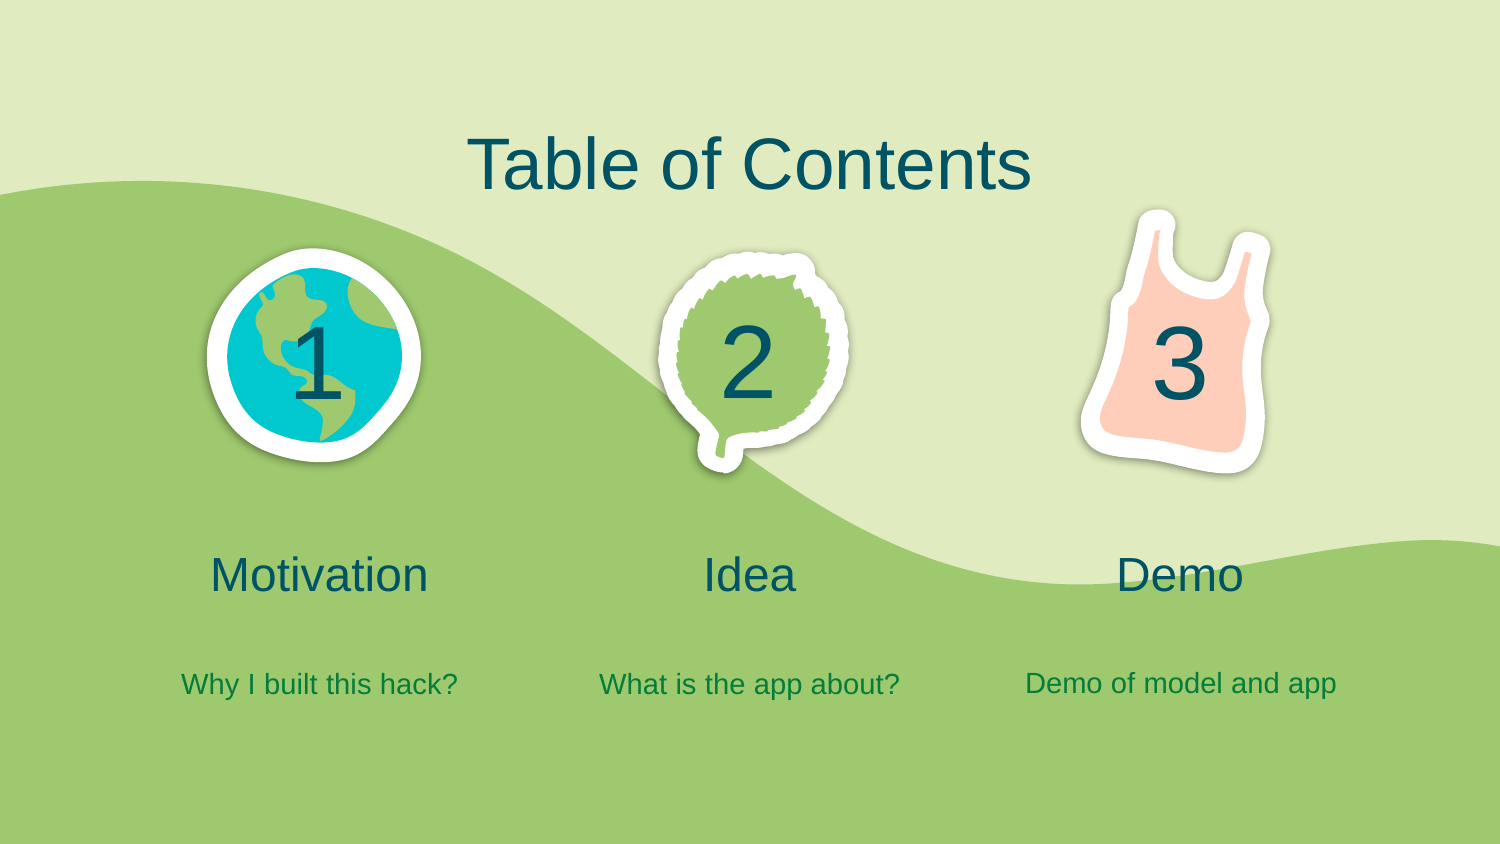

Table of Contents

2
# 1
3
Motivation
Idea
Demo
Demo of model and app
Why I built this hack?
What is the app about?